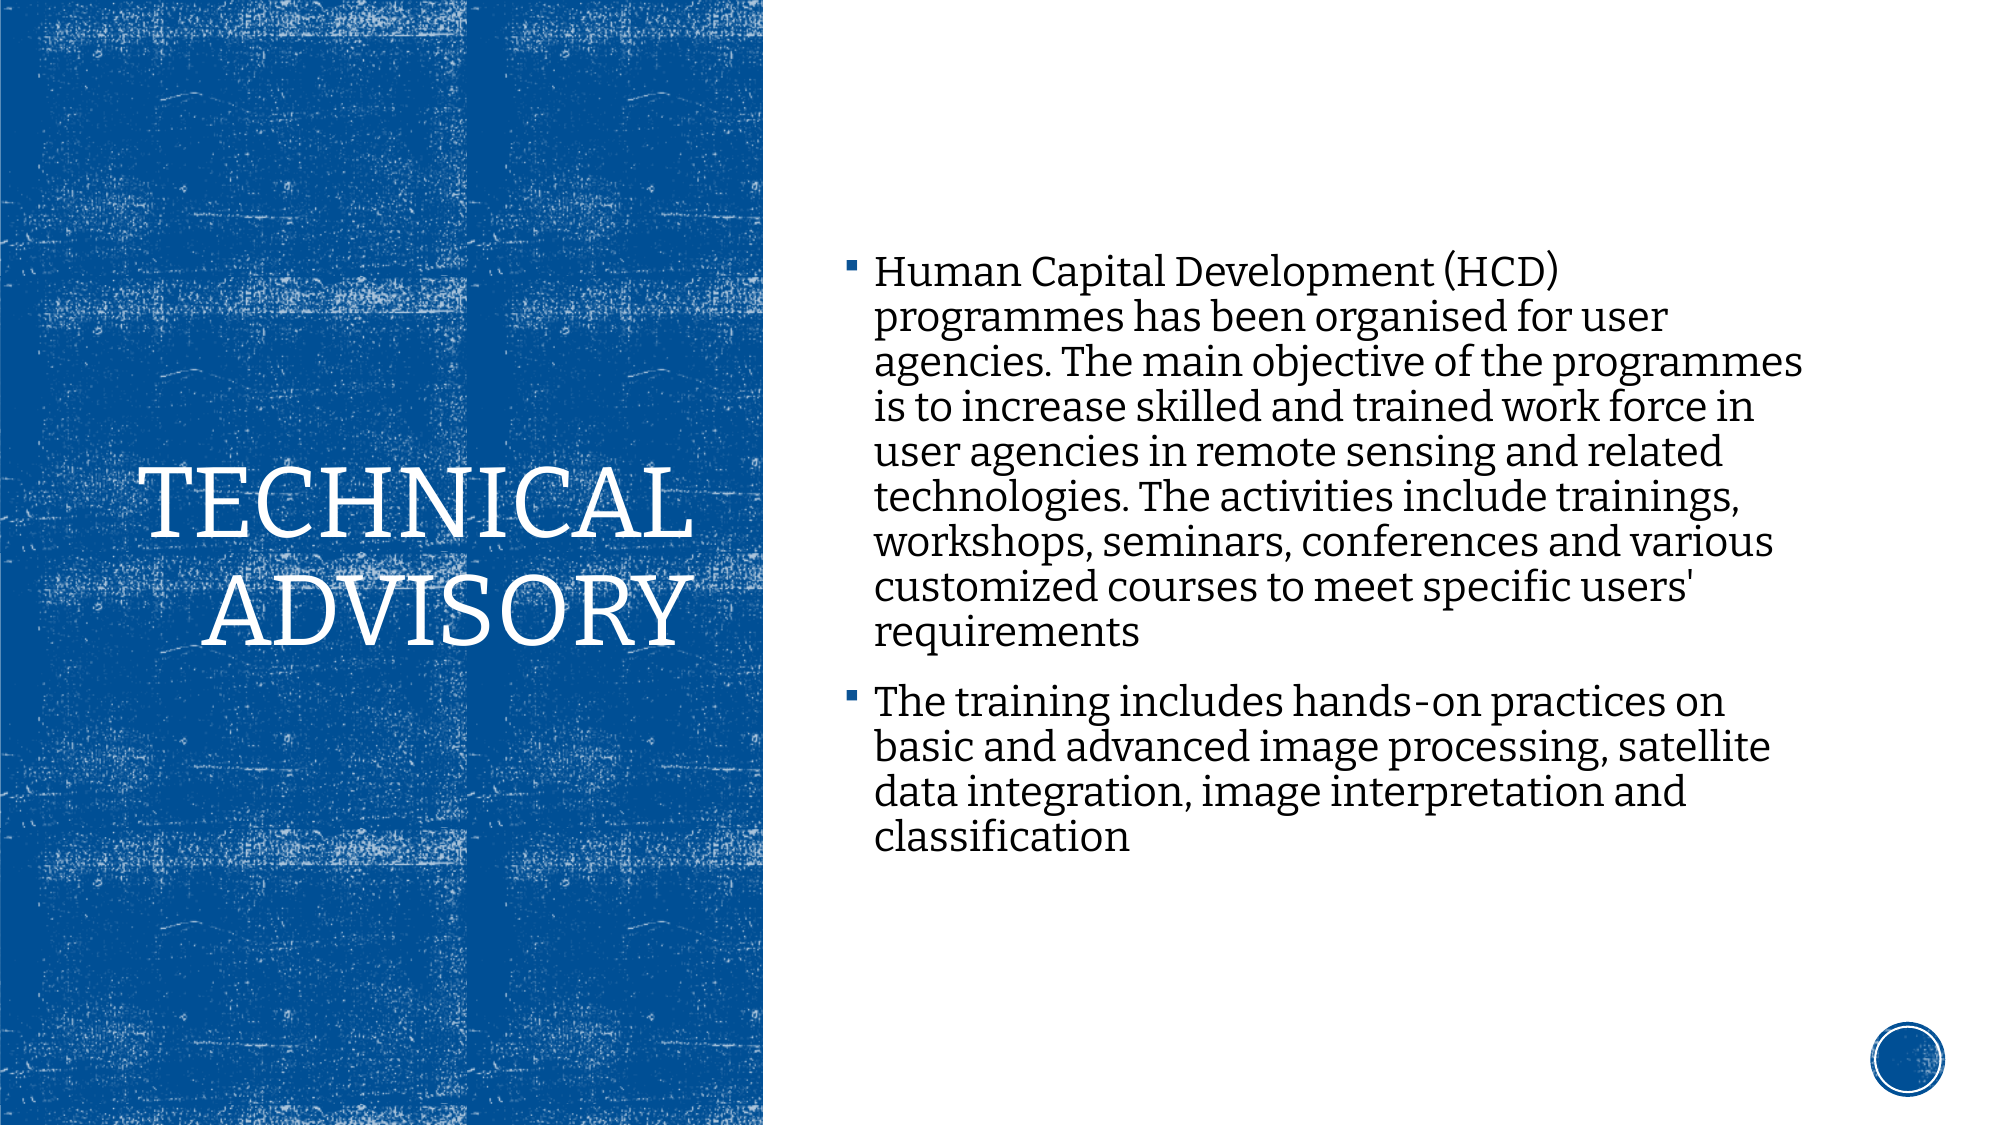

Human Capital Development (HCD) programmes has been organised for user agencies. The main objective of the programmes is to increase skilled and trained work force in user agencies in remote sensing and related technologies. The activities include trainings, workshops, seminars, conferences and various customized courses to meet specific users' requirements
The training includes hands-on practices on basic and advanced image processing, satellite data integration, image interpretation and classification
# Technical advisory